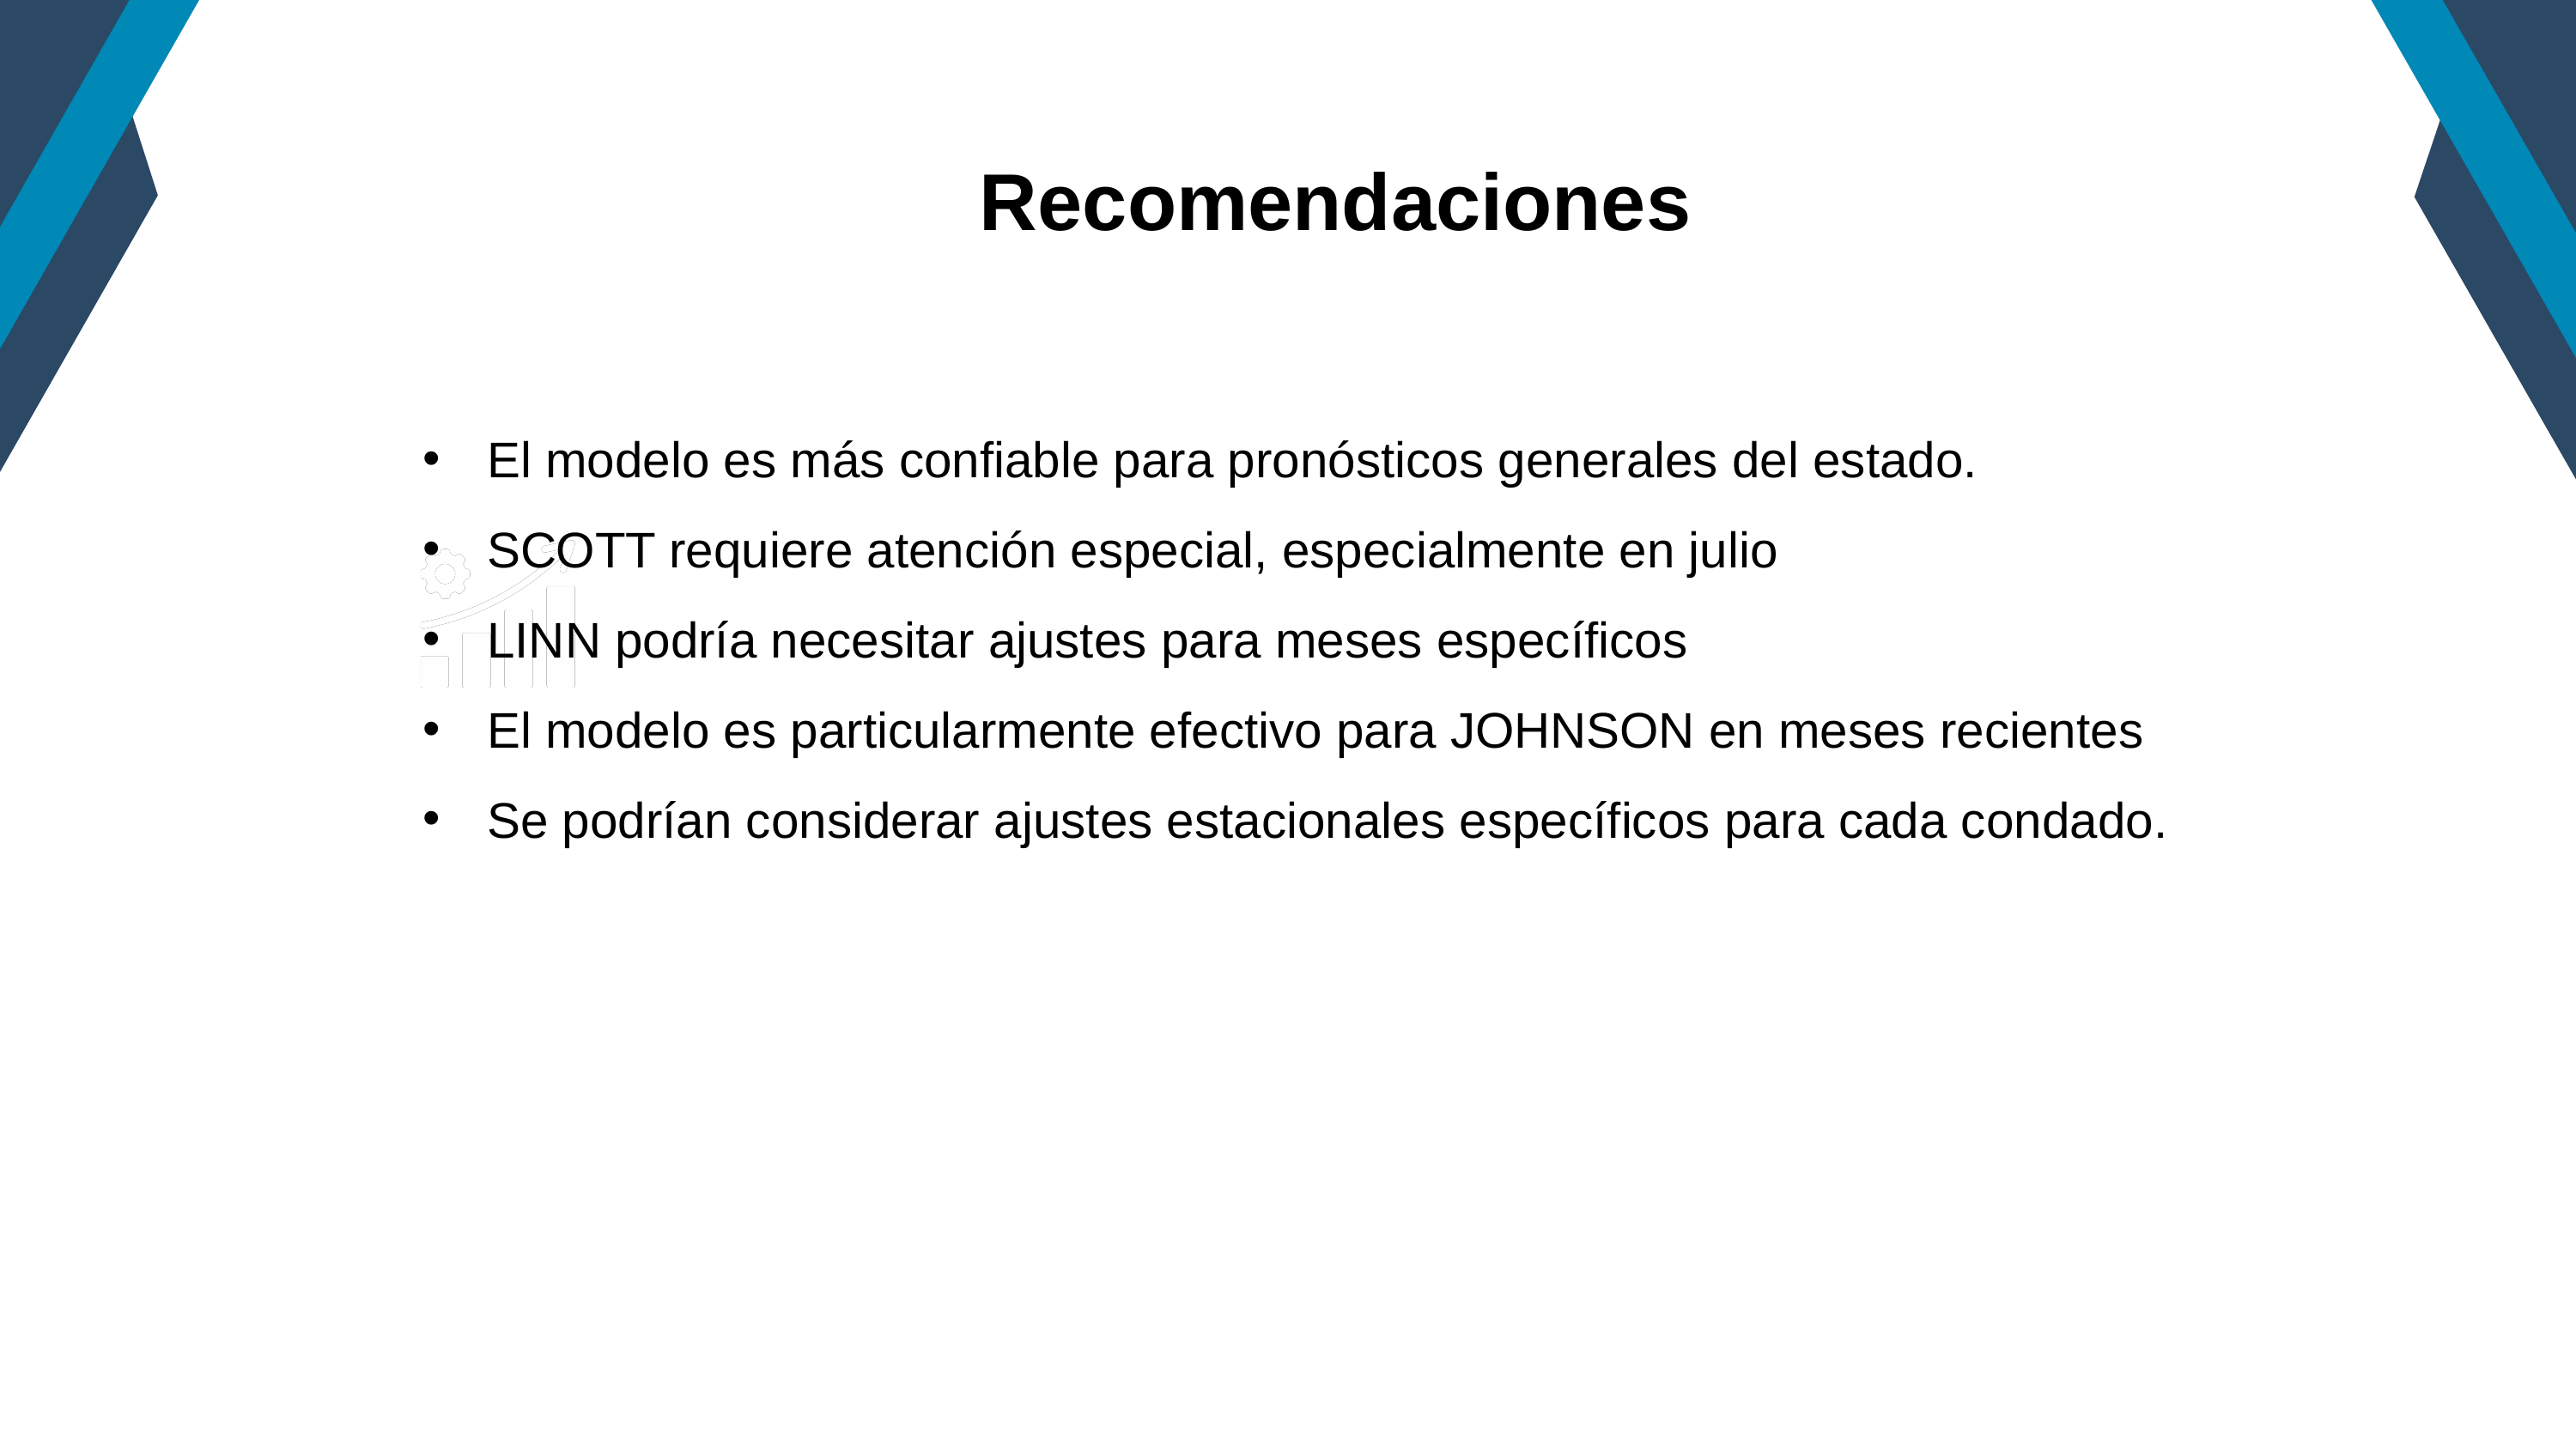

Recomendaciones

El modelo es más confiable para pronósticos generales del estado.
SCOTT requiere atención especial, especialmente en julio
LINN podría necesitar ajustes para meses específicos
El modelo es particularmente efectivo para JOHNSON en meses recientes
Se podrían considerar ajustes estacionales específicos para cada condado.

Data-driven Decisions
Visualization